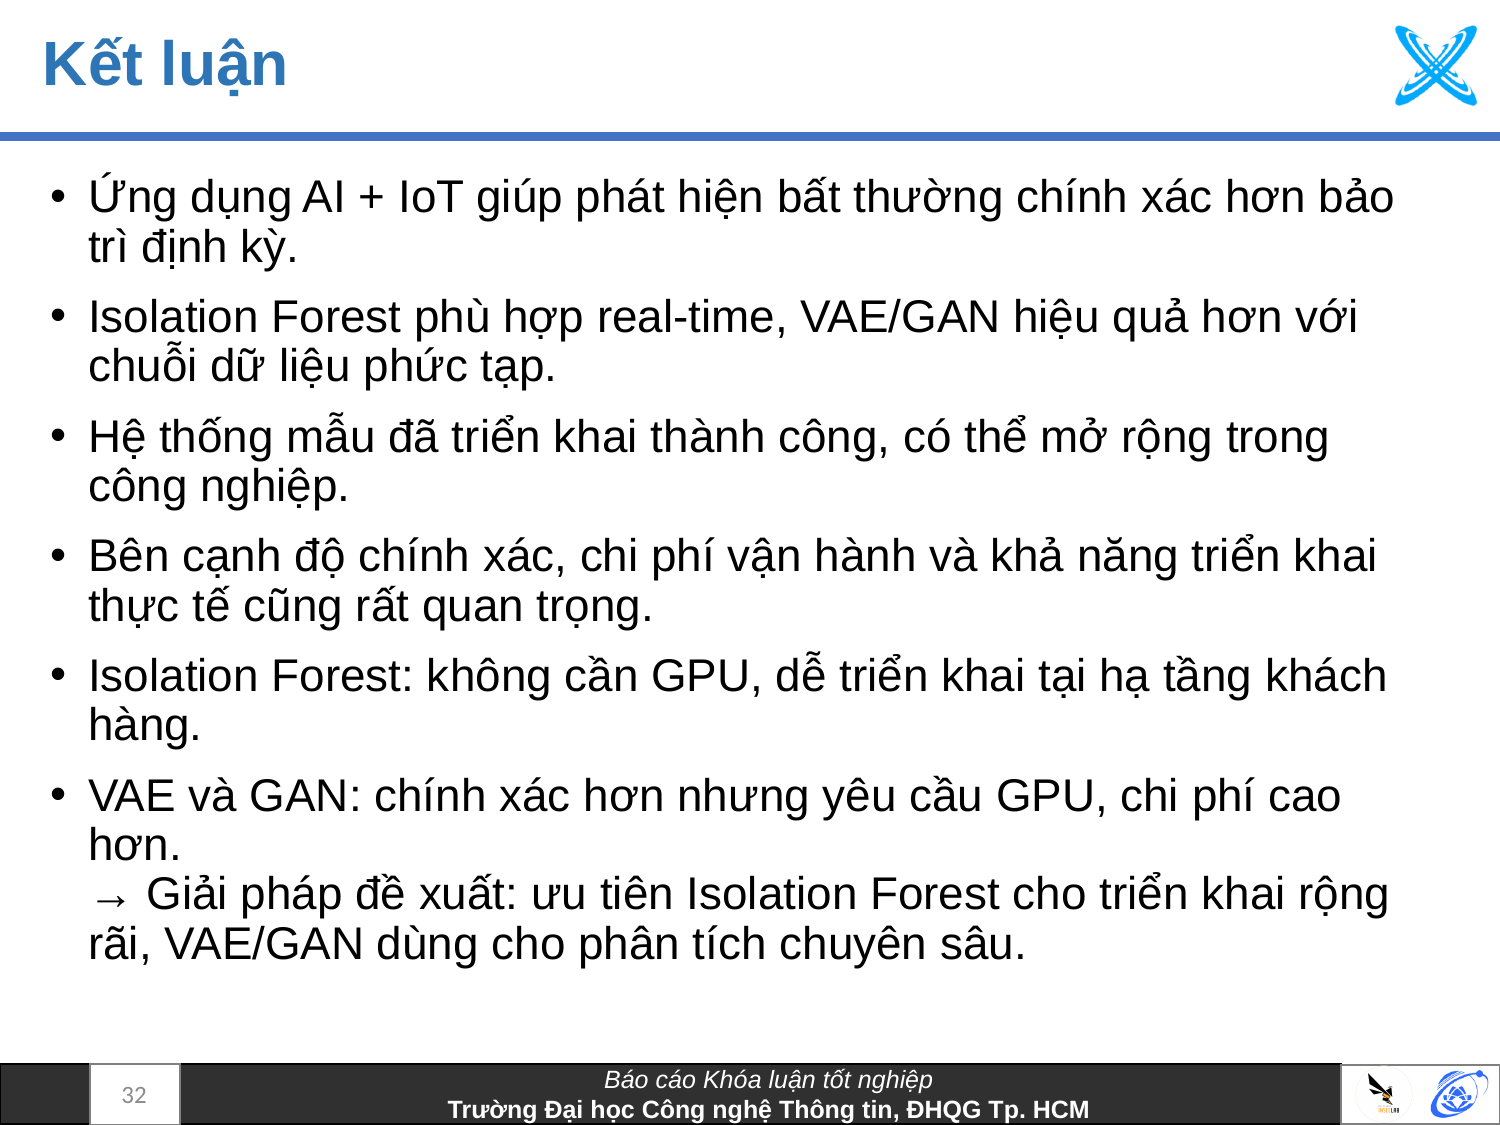

# Kết luận
Ứng dụng AI + IoT giúp phát hiện bất thường chính xác hơn bảo trì định kỳ.
Isolation Forest phù hợp real-time, VAE/GAN hiệu quả hơn với chuỗi dữ liệu phức tạp.
Hệ thống mẫu đã triển khai thành công, có thể mở rộng trong công nghiệp.
Bên cạnh độ chính xác, chi phí vận hành và khả năng triển khai thực tế cũng rất quan trọng.
Isolation Forest: không cần GPU, dễ triển khai tại hạ tầng khách hàng.
VAE và GAN: chính xác hơn nhưng yêu cầu GPU, chi phí cao hơn.
→ Giải pháp đề xuất: ưu tiên Isolation Forest cho triển khai rộng rãi, VAE/GAN dùng cho phân tích chuyên sâu.

32